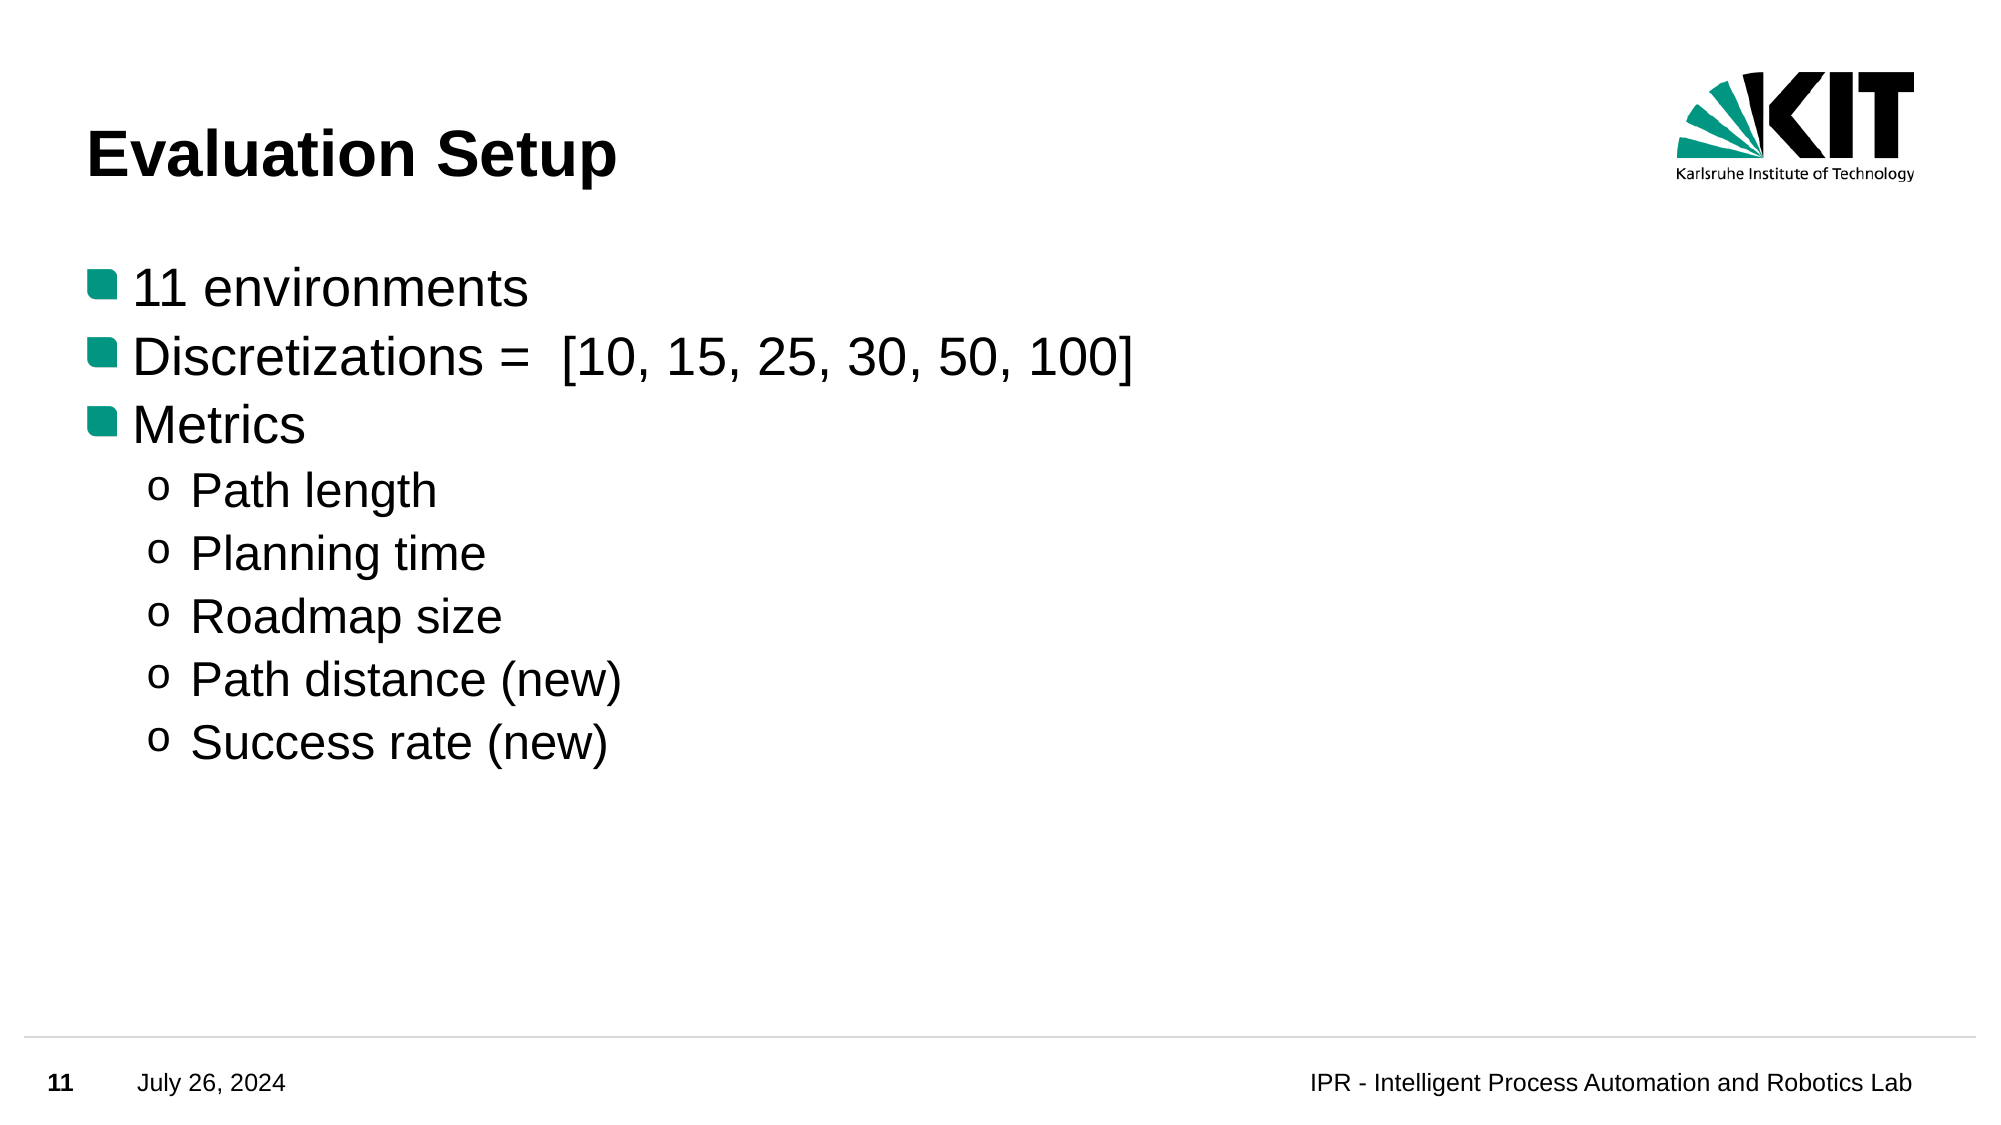

# Evaluation Setup
11 environments
Discretizations =  [10, 15, 25, 30, 50, 100]
Metrics
Path length
Planning time
Roadmap size
Path distance (new)
Success rate (new)

11
July 26, 2024